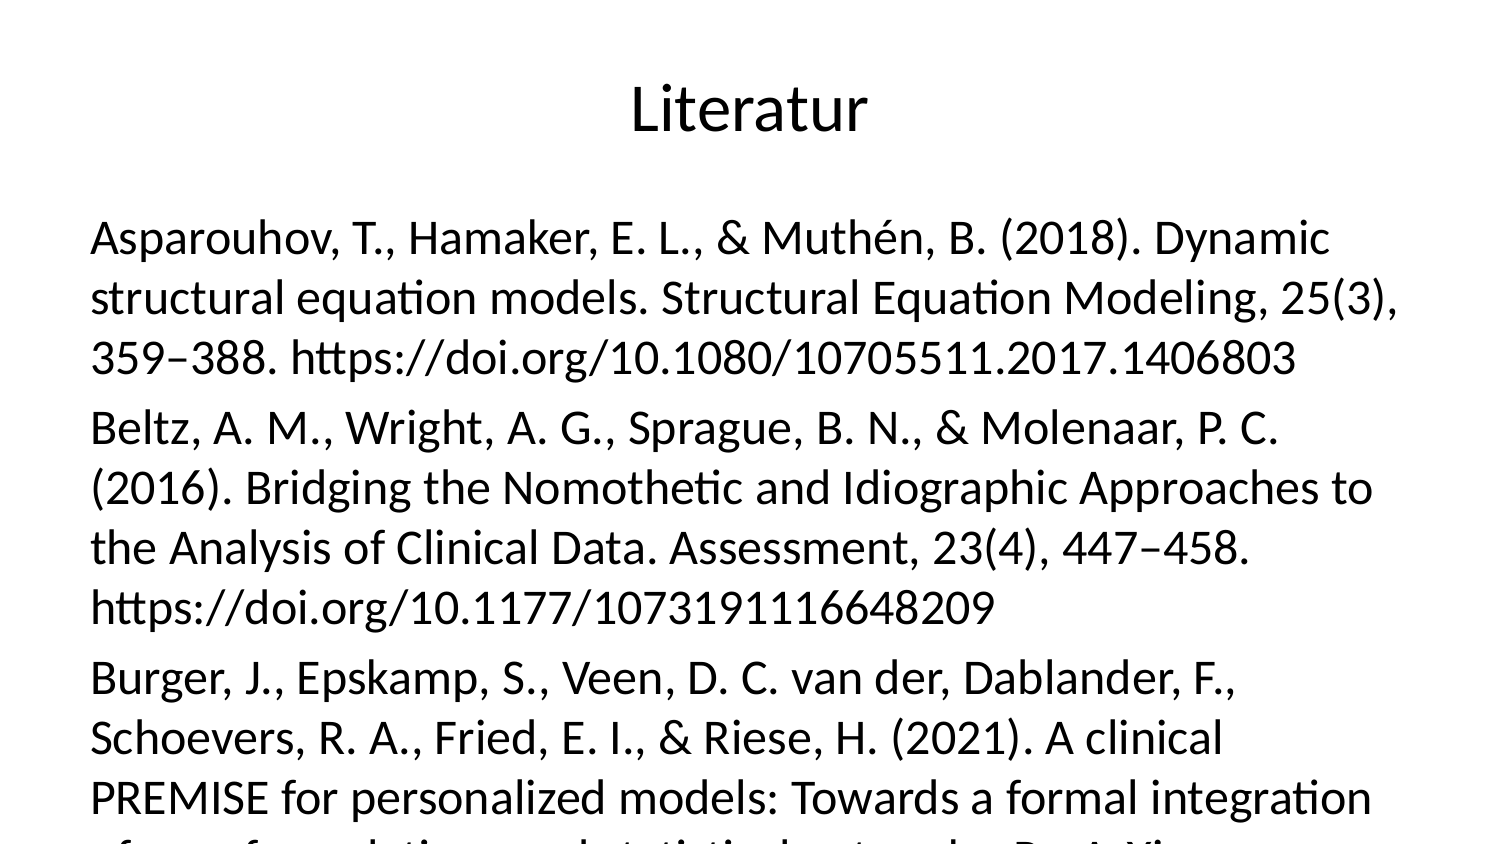

# Literatur
Asparouhov, T., Hamaker, E. L., & Muthén, B. (2018). Dynamic structural equation models. Structural Equation Modeling, 25(3), 359–388. https://doi.org/10.1080/10705511.2017.1406803
Beltz, A. M., Wright, A. G., Sprague, B. N., & Molenaar, P. C. (2016). Bridging the Nomothetic and Idiographic Approaches to the Analysis of Clinical Data. Assessment, 23(4), 447–458. https://doi.org/10.1177/1073191116648209
Burger, J., Epskamp, S., Veen, D. C. van der, Dablander, F., Schoevers, R. A., Fried, E. I., & Riese, H. (2021). A clinical PREMISE for personalized models: Towards a formal integration of case formulations and statistical networks. PsyArXiv. https://doi.org/10.31234/osf.io/bdrs7
Burger, J., Andikkhash, V., Jäger, N., Anderbro, T., Blanken, T., & Klintwall, L. (2022). A Novel Approach for Constructing Personalized Networks from Longitudinal Perceived Causal Relations. PsyArXiv. https://doi.org/10.31234/osf.io/e93xd